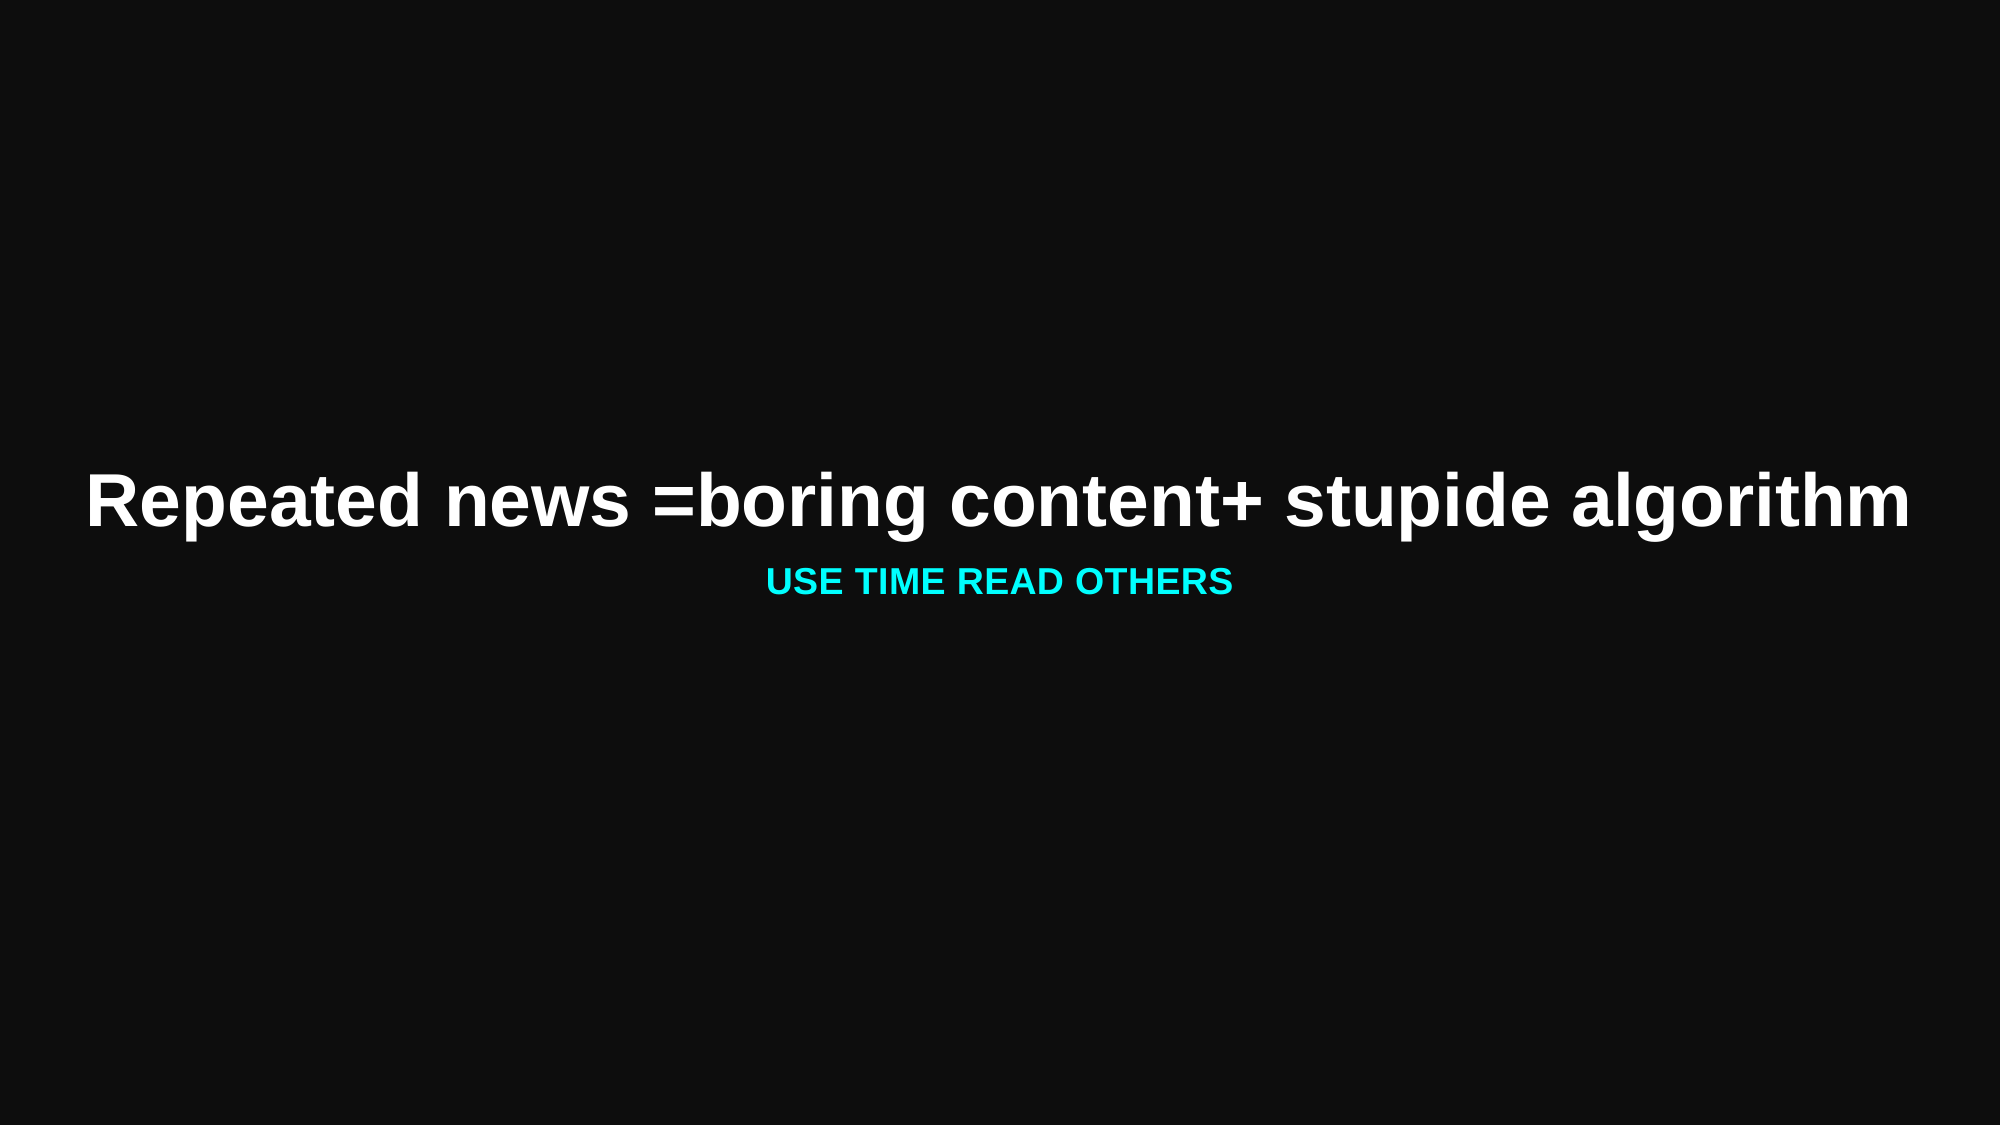

Repeated news =boring content+ stupide algorithm
Use time read others